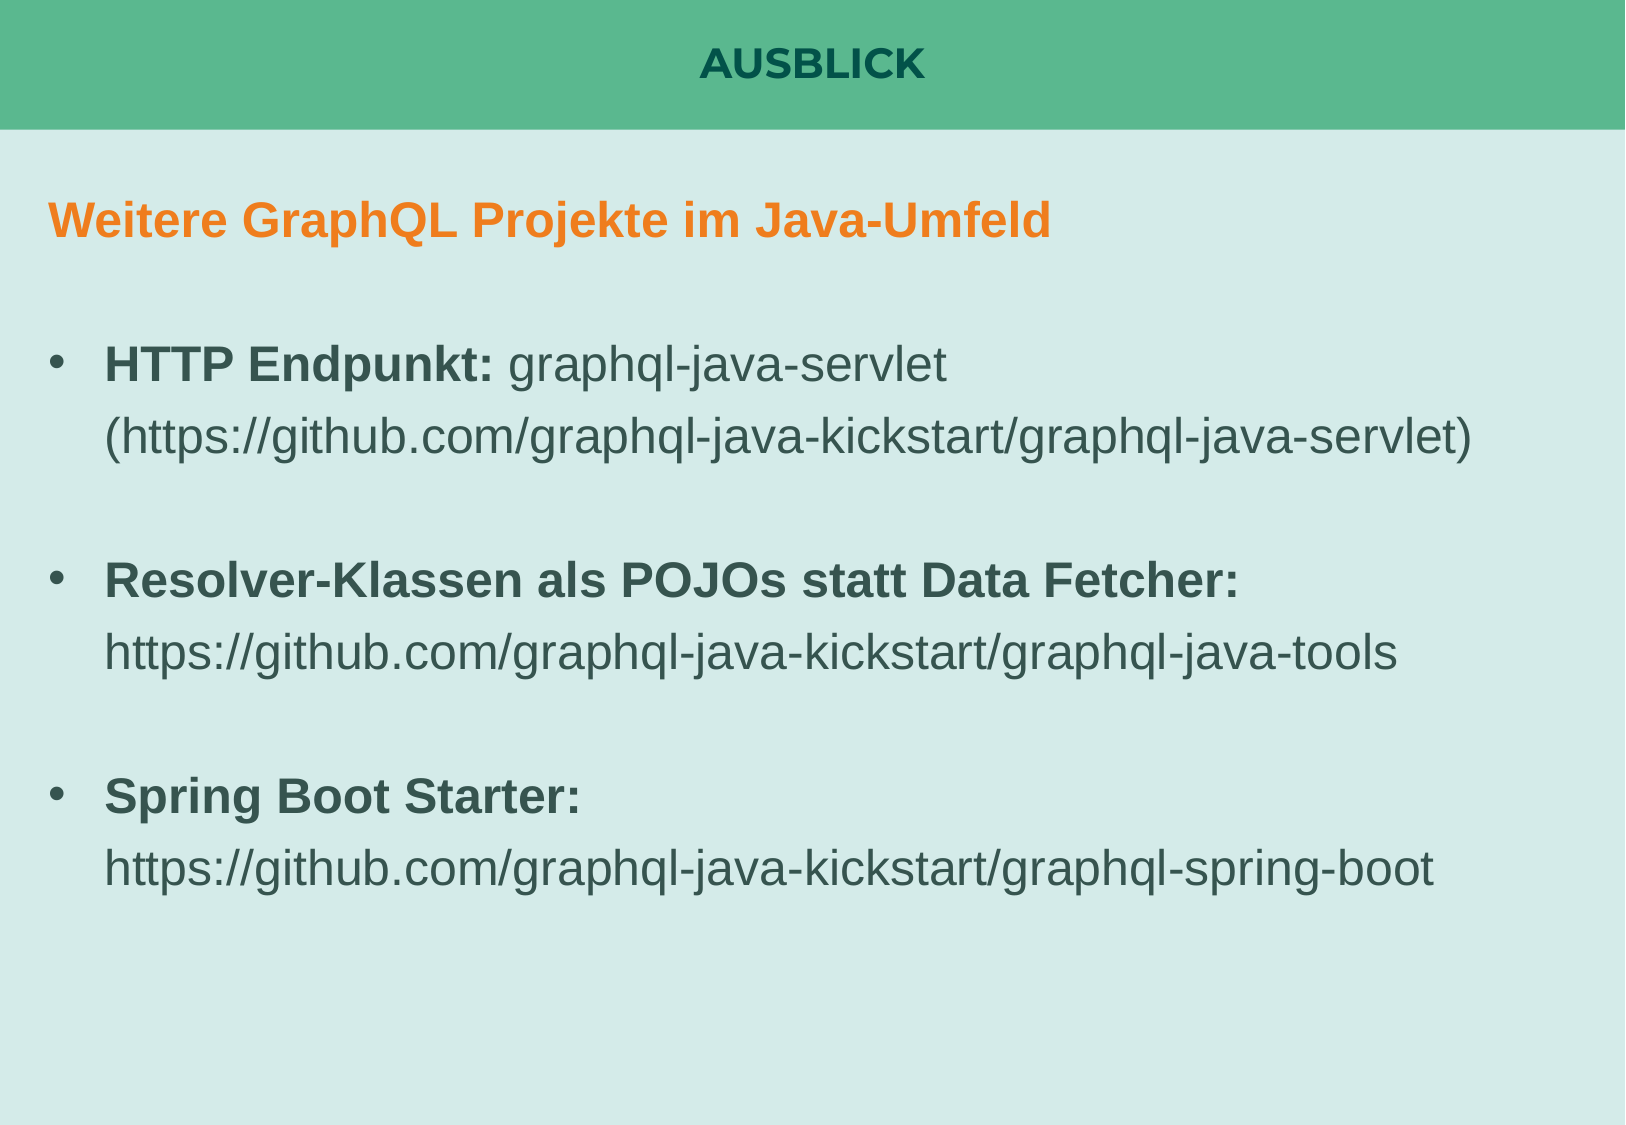

# Ausblick
Weitere GraphQL Projekte im Java-Umfeld

HTTP Endpunkt: graphql-java-servlet (https://github.com/graphql-java-kickstart/graphql-java-servlet)

Resolver-Klassen als POJOs statt Data Fetcher: https://github.com/graphql-java-kickstart/graphql-java-tools

Spring Boot Starter: https://github.com/graphql-java-kickstart/graphql-spring-boot